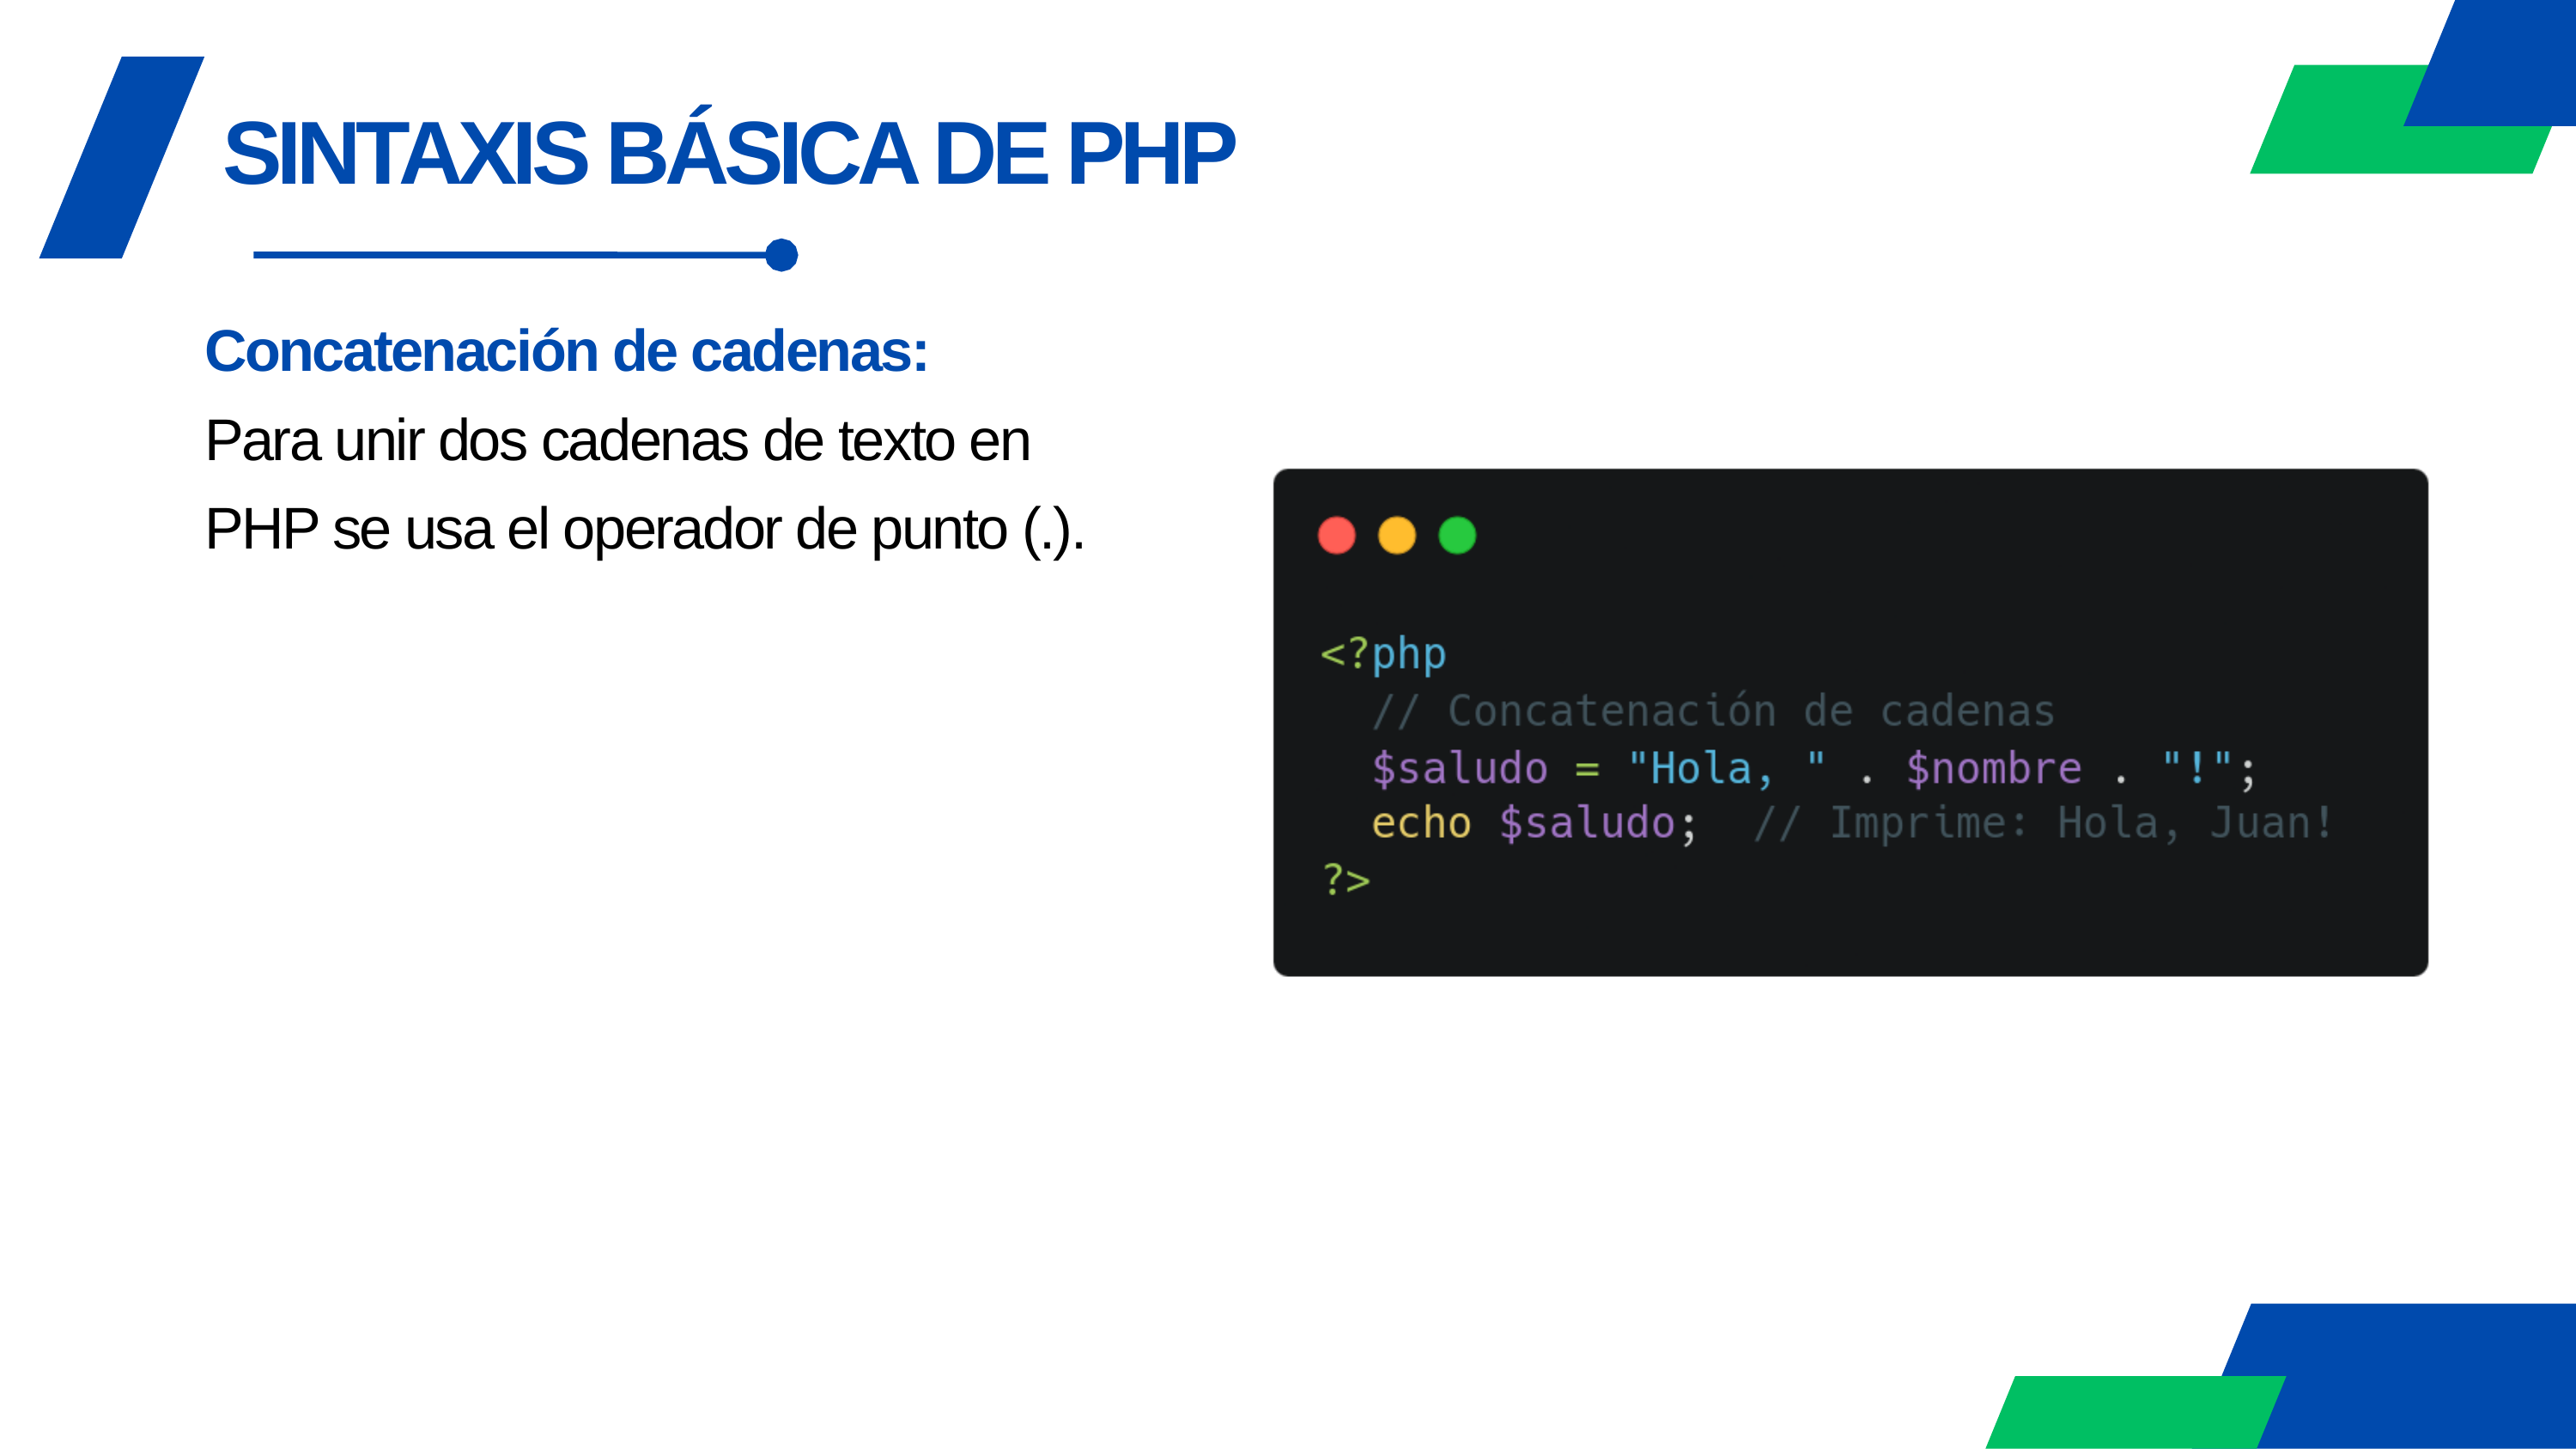

SINTAXIS BÁSICA DE PHP

Concatenación de cadenas:
Para unir dos cadenas de texto en PHP se usa el operador de punto (.).